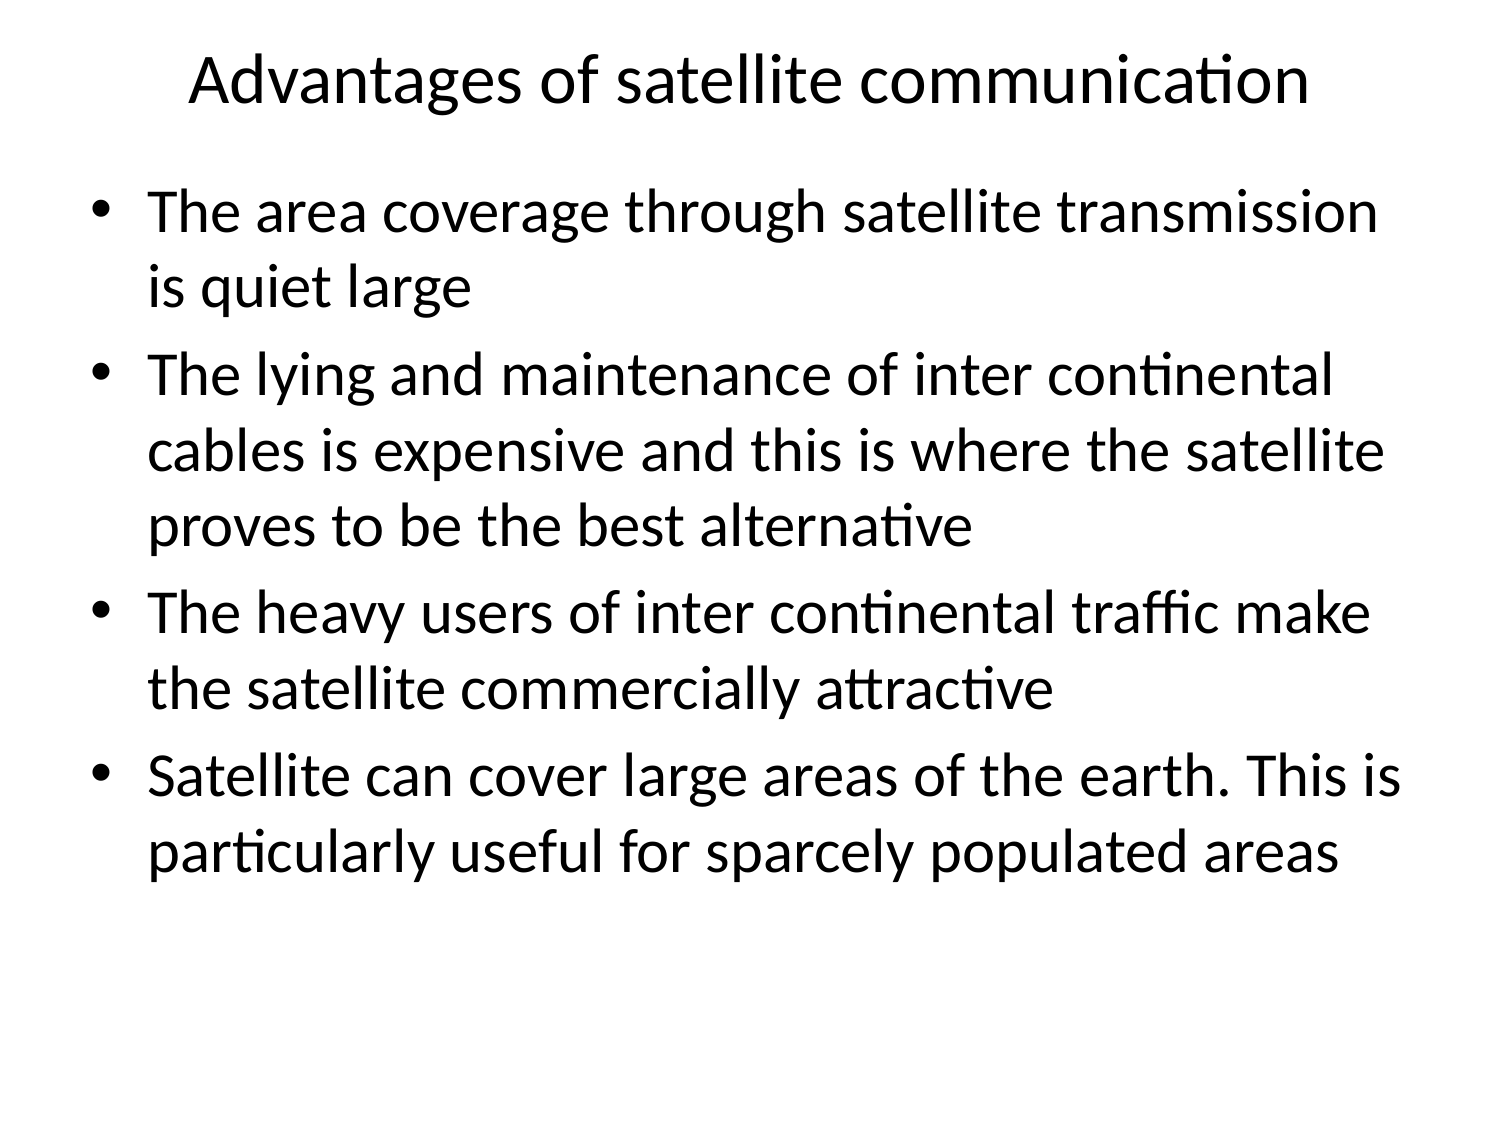

# Advantages of satellite communication
The area coverage through satellite transmission is quiet large
The lying and maintenance of inter continental cables is expensive and this is where the satellite proves to be the best alternative
The heavy users of inter continental traffic make the satellite commercially attractive
Satellite can cover large areas of the earth. This is particularly useful for sparcely populated areas